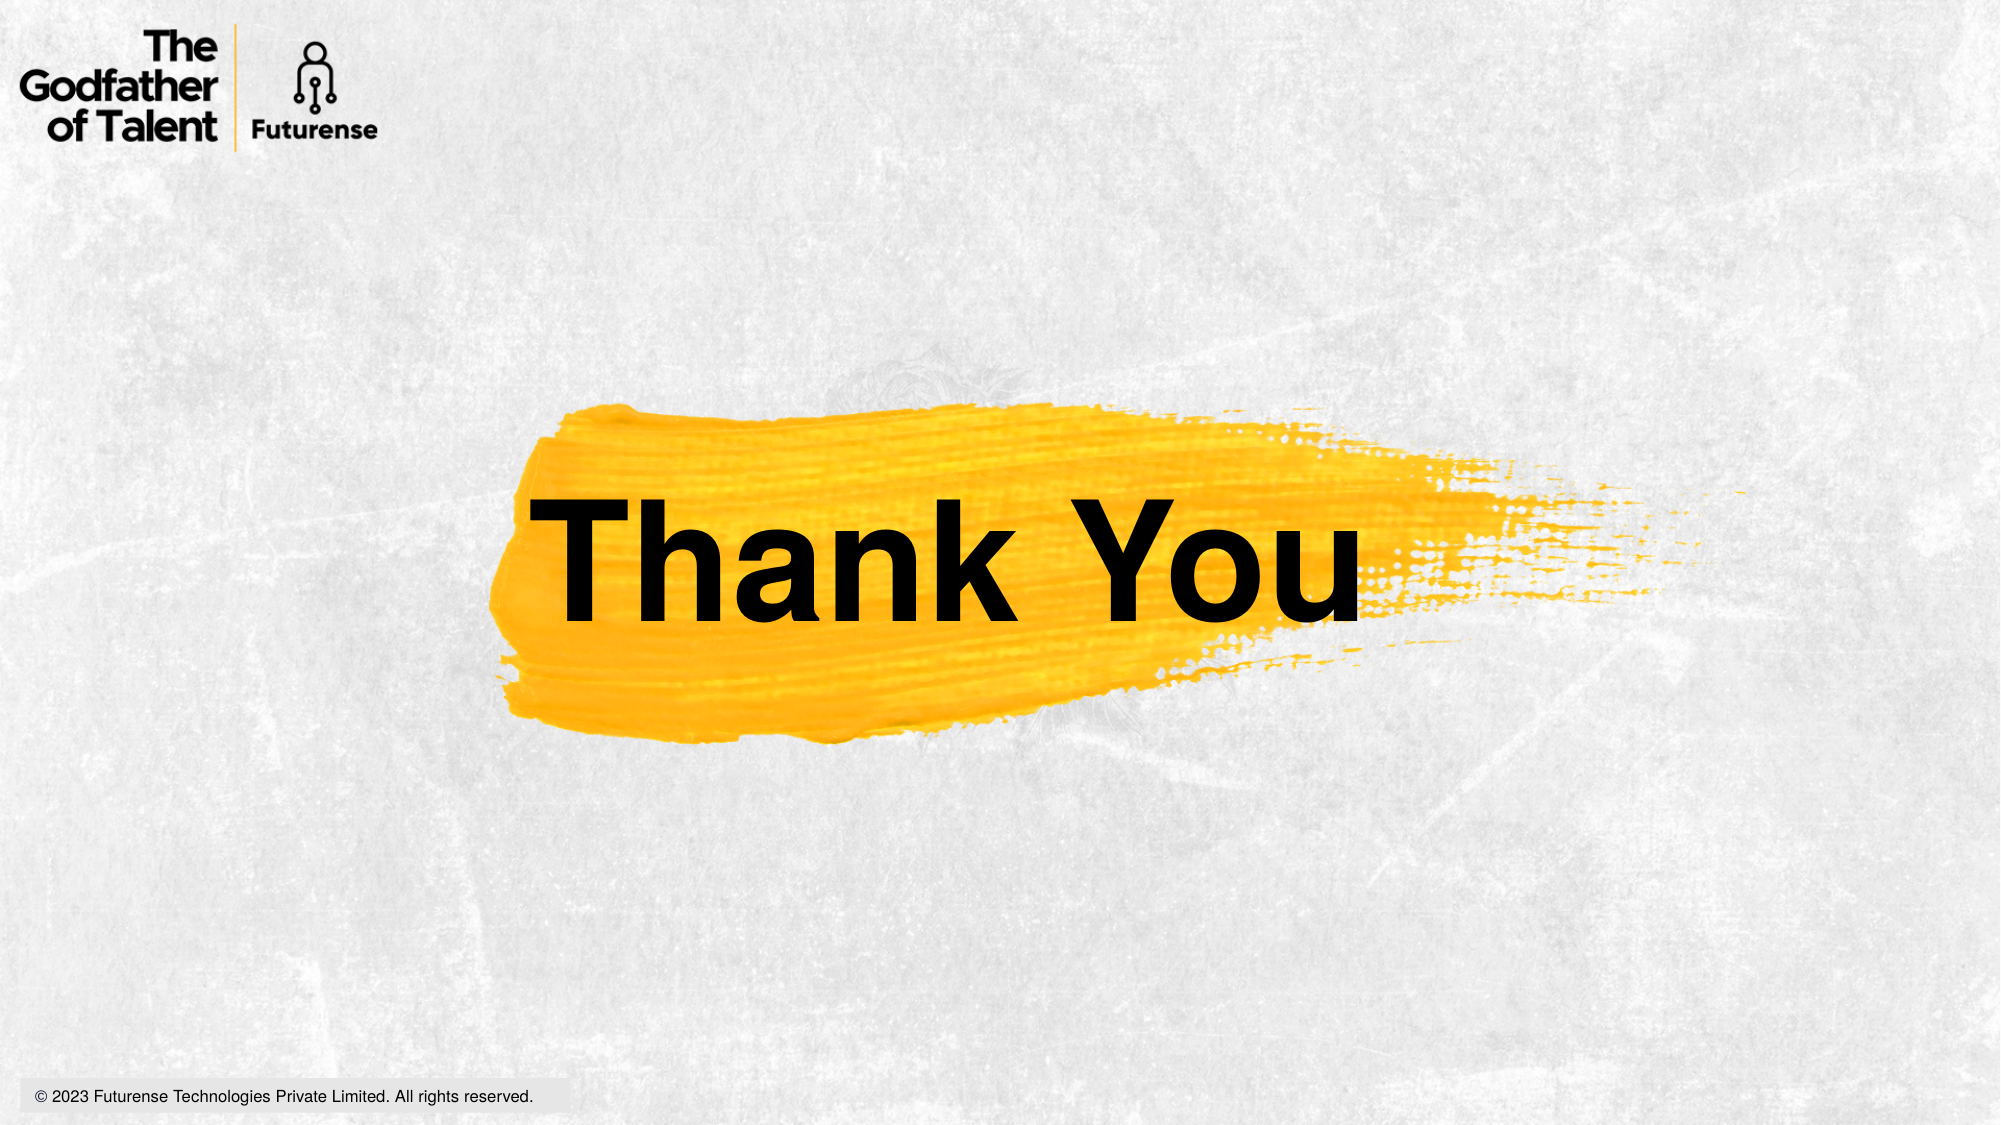

Thank You
© 2023 Futurense Technologies Private Limited. All rights reserved.